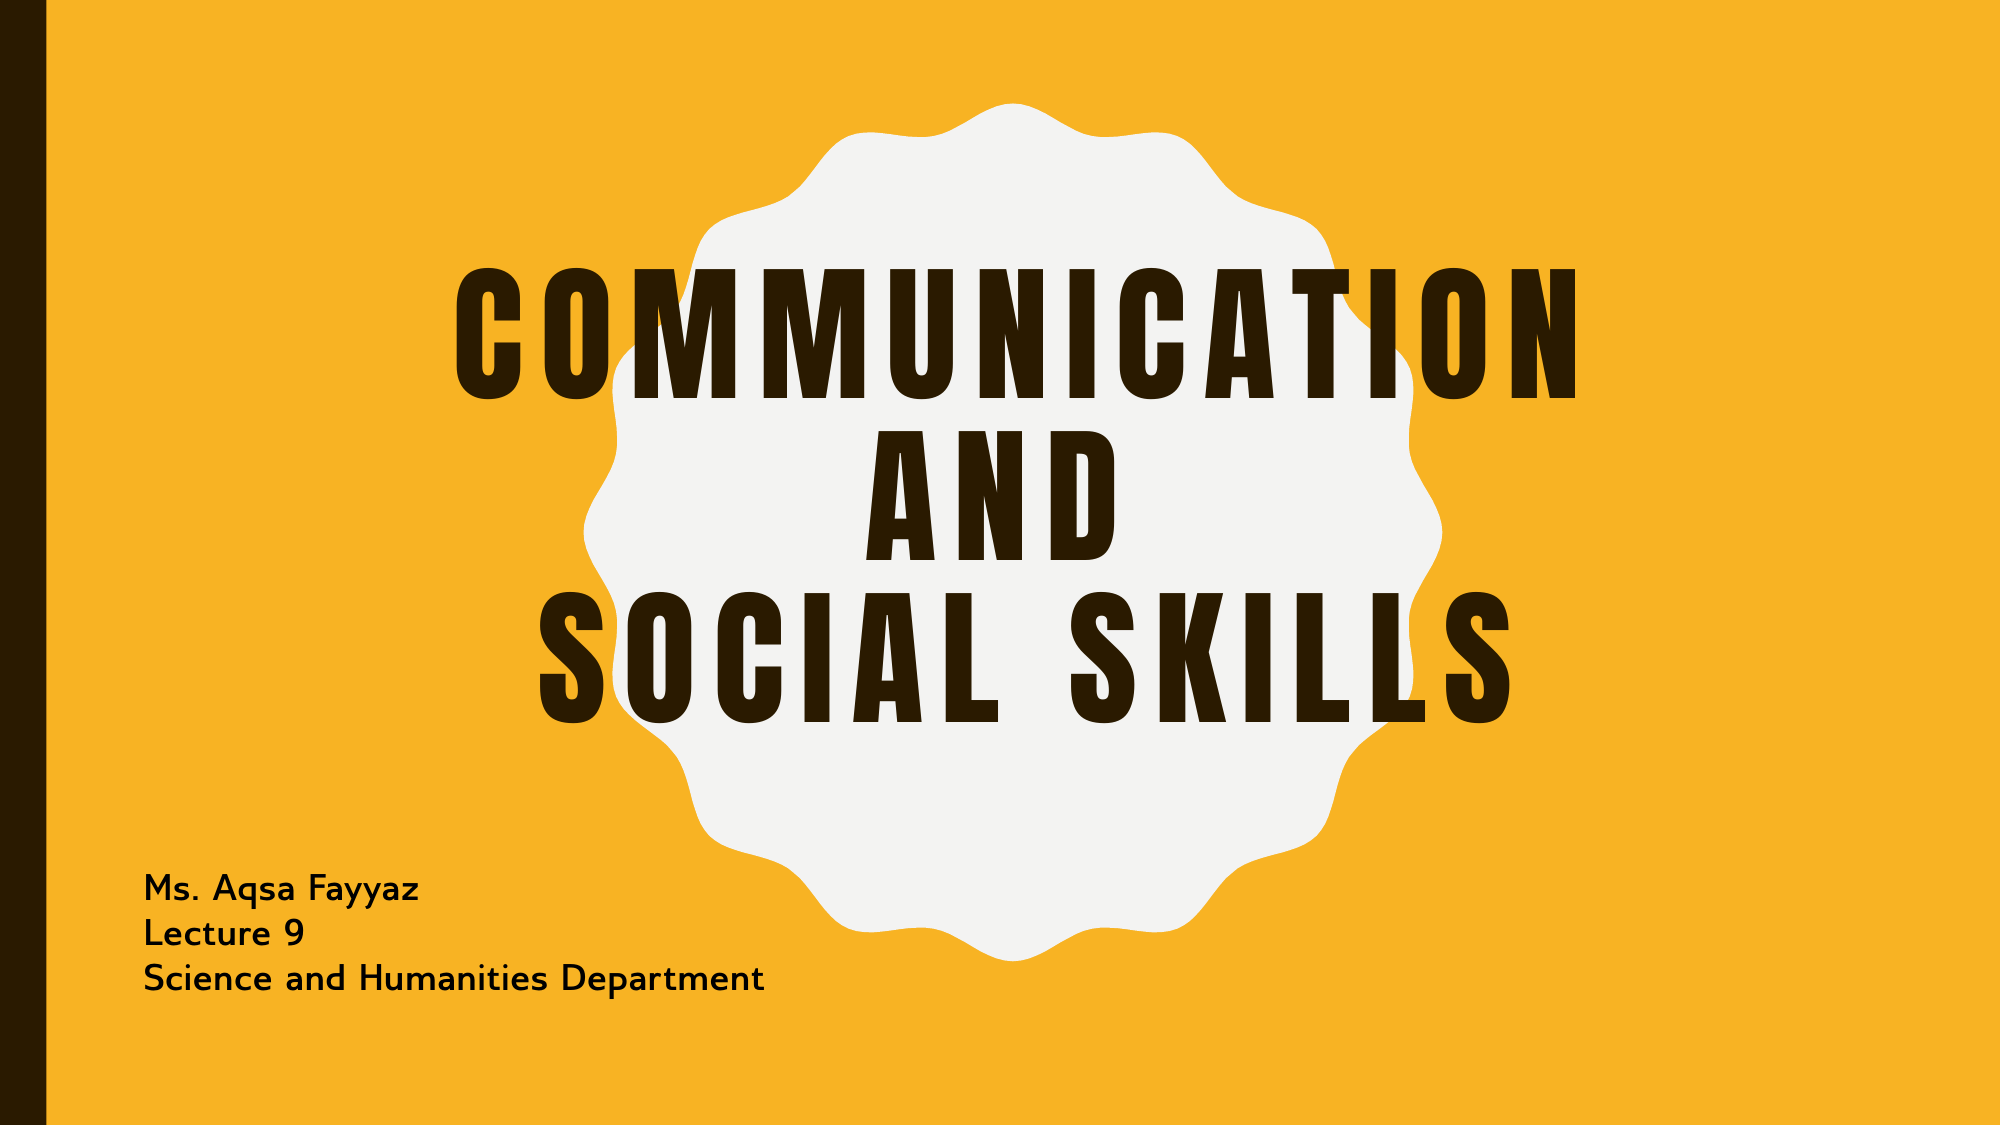

# COMMUNICATION and social skills
Ms. Aqsa Fayyaz
Lecture 9
Science and Humanities Department